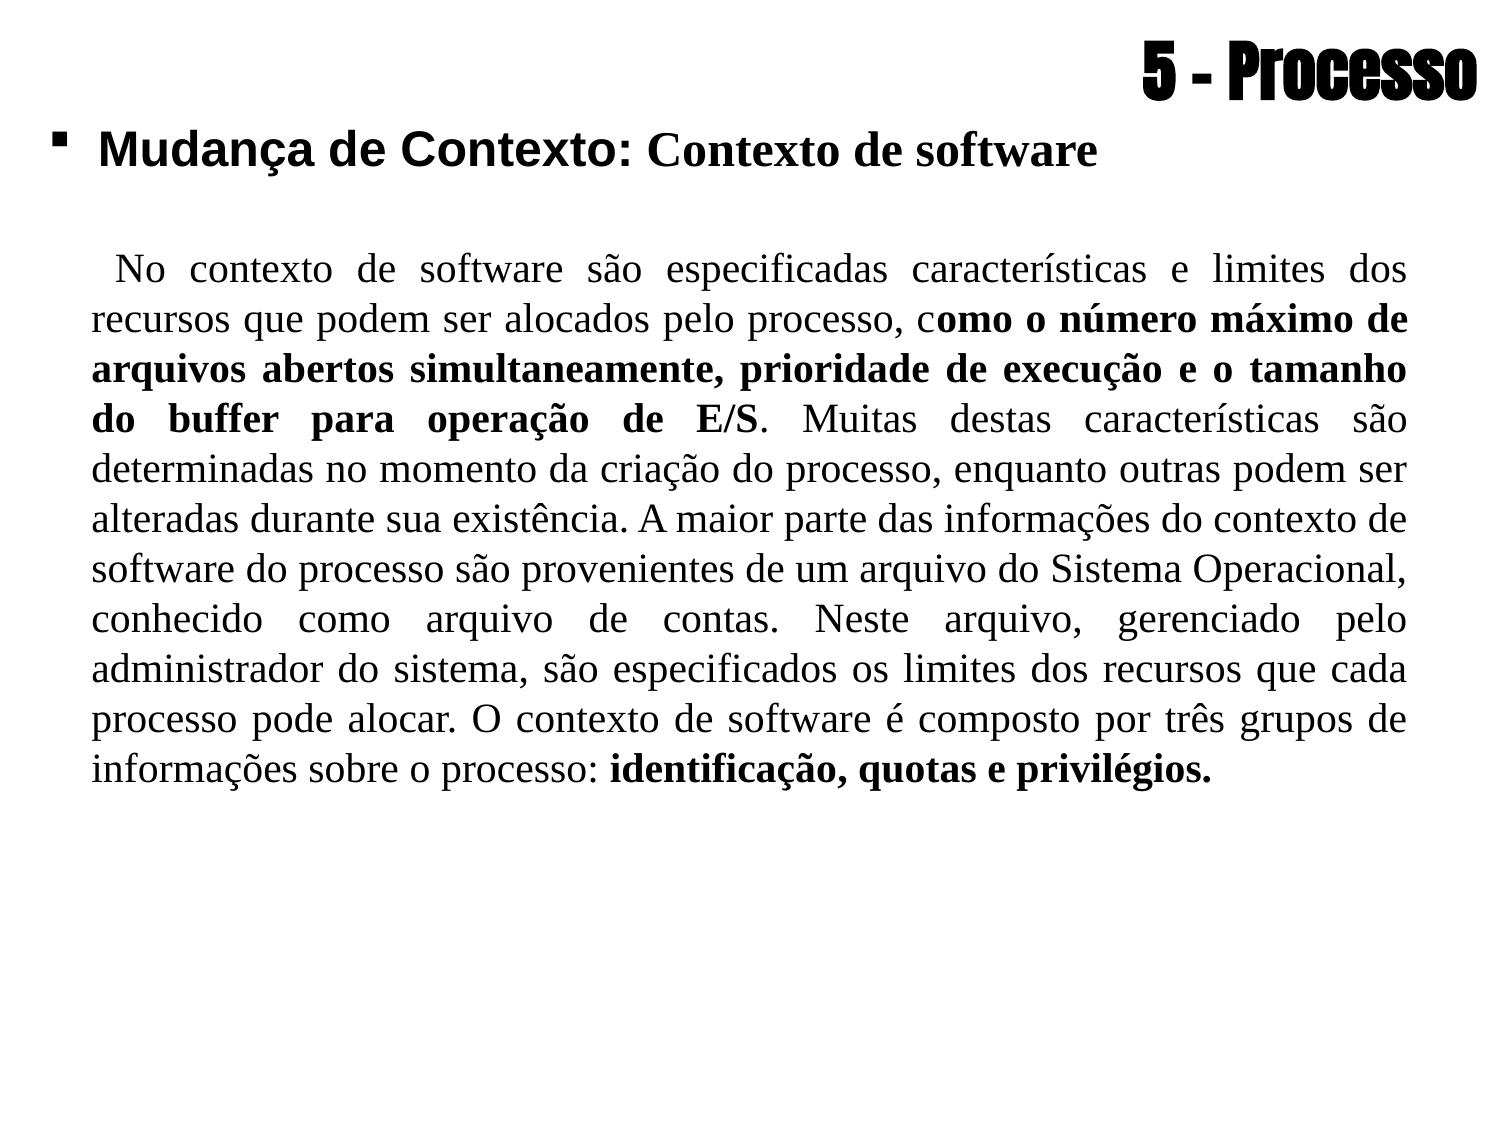

5 – Processo
 Mudança de Contexto: Contexto de software

 No contexto de software são especificadas características e limites dos recursos que podem ser alocados pelo processo, como o número máximo de arquivos abertos simultaneamente, prioridade de execução e o tamanho do buffer para operação de E/S. Muitas destas características são determinadas no momento da criação do processo, enquanto outras podem ser alteradas durante sua existência. A maior parte das informações do contexto de software do processo são provenientes de um arquivo do Sistema Operacional, conhecido como arquivo de contas. Neste arquivo, gerenciado pelo administrador do sistema, são especificados os limites dos recursos que cada processo pode alocar. O contexto de software é composto por três grupos de informações sobre o processo: identificação, quotas e privilégios.